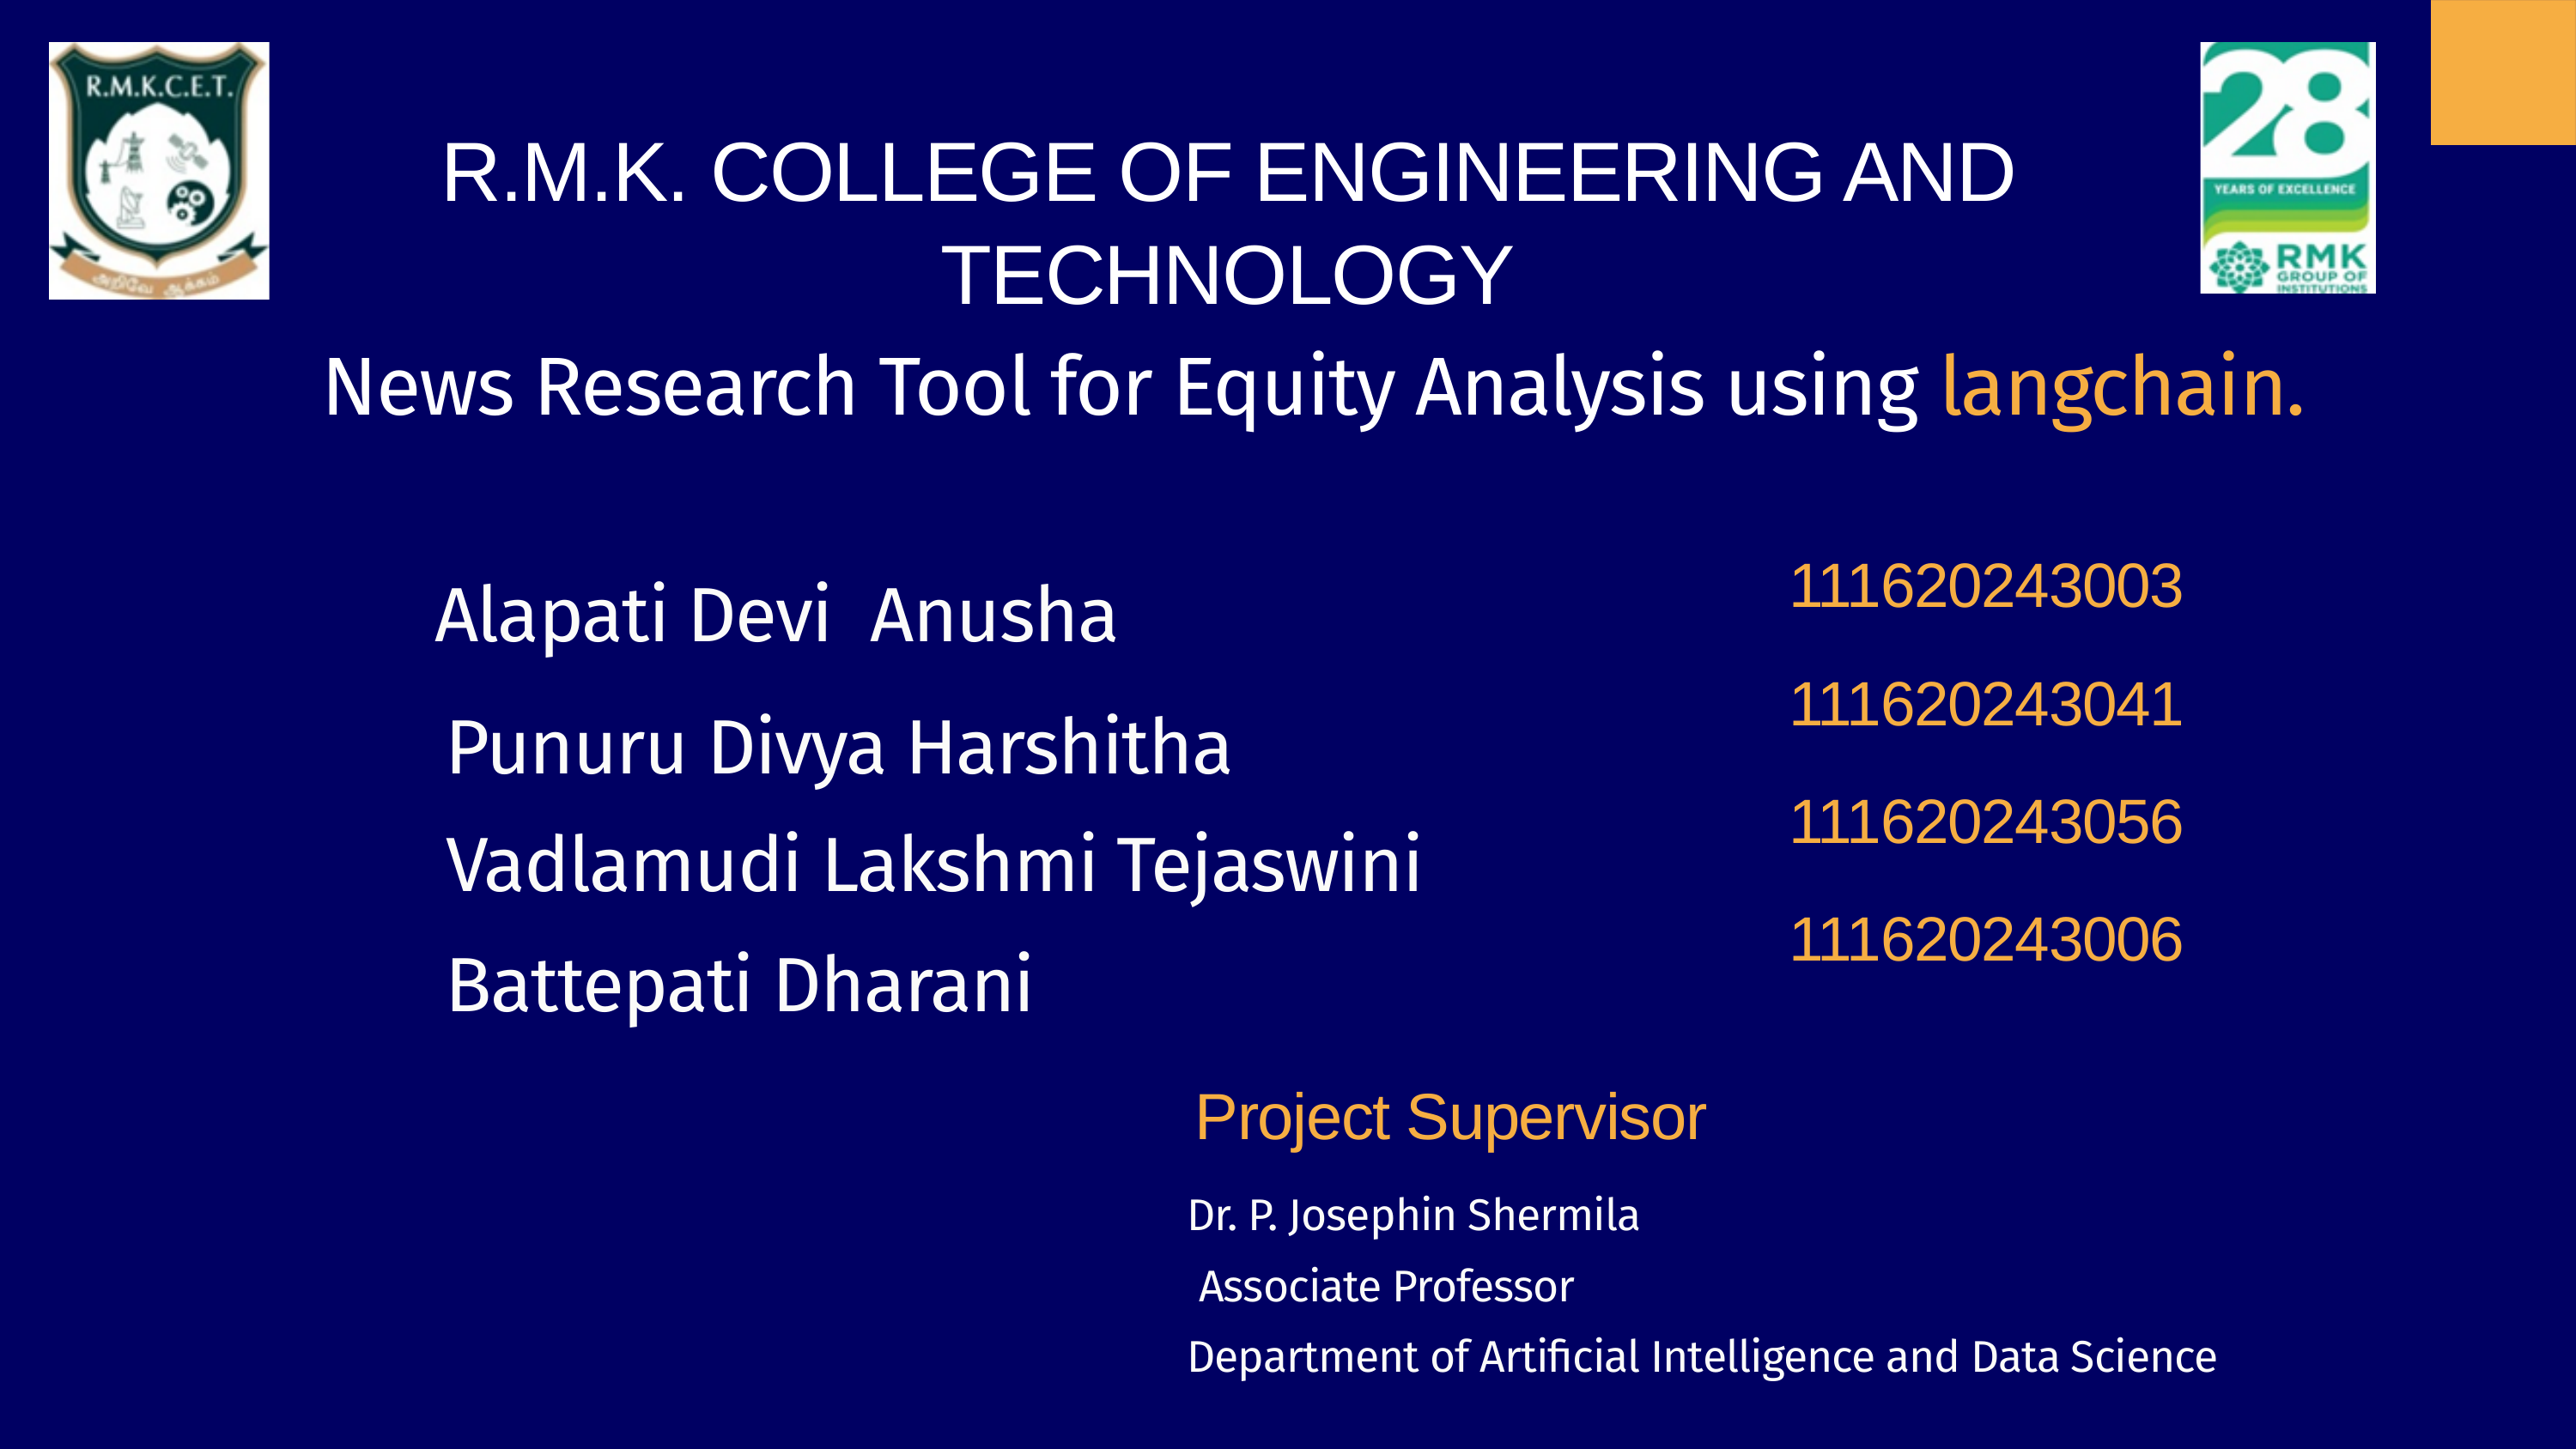

R.M.K. COLLEGE OF ENGINEERING AND TECHNOLOGY
News Research Tool for Equity Analysis using langchain.
111620243003
Alapati Devi  Anusha
111620243041
Punuru Divya Harshitha
111620243056
Vadlamudi Lakshmi Tejaswini
111620243006
Battepati Dharani
Project Supervisor
Dr. P. Josephin Shermila
 Associate Professor
Department of Artificial Intelligence and Data Science